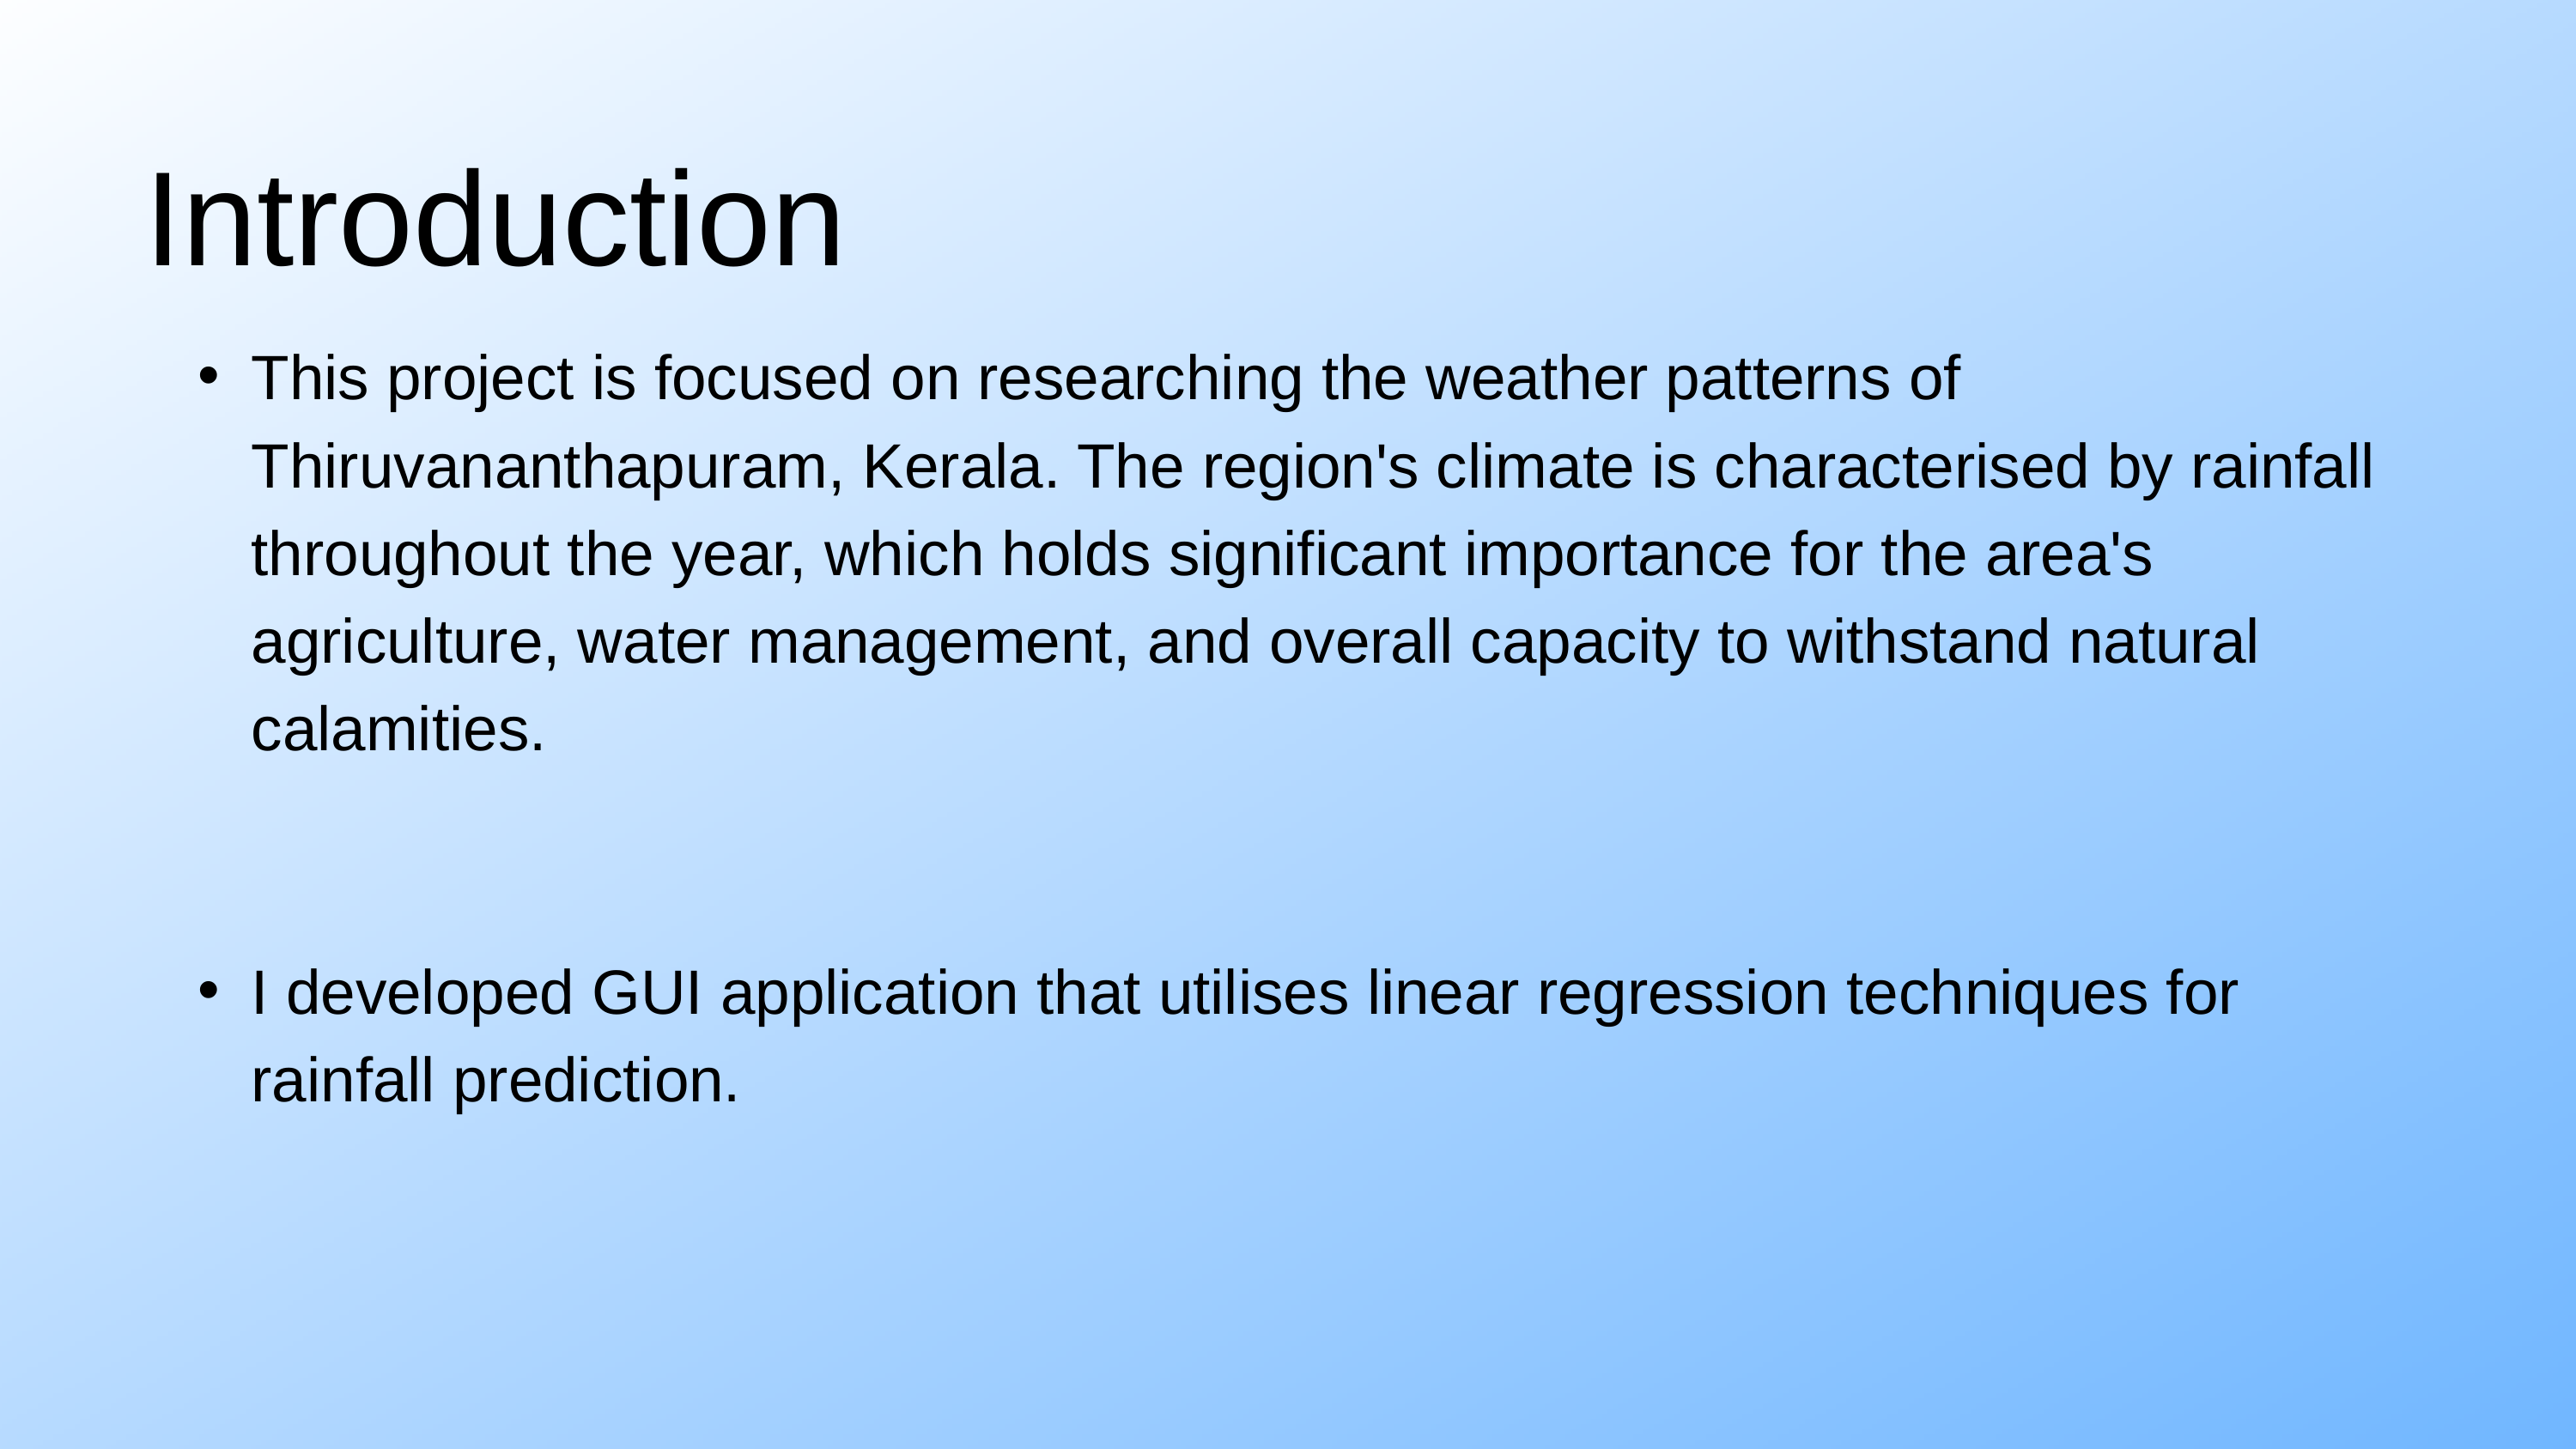

Introduction
This project is focused on researching the weather patterns of Thiruvananthapuram, Kerala. The region's climate is characterised by rainfall throughout the year, which holds significant importance for the area's agriculture, water management, and overall capacity to withstand natural calamities.

I developed GUI application that utilises linear regression techniques for rainfall prediction.